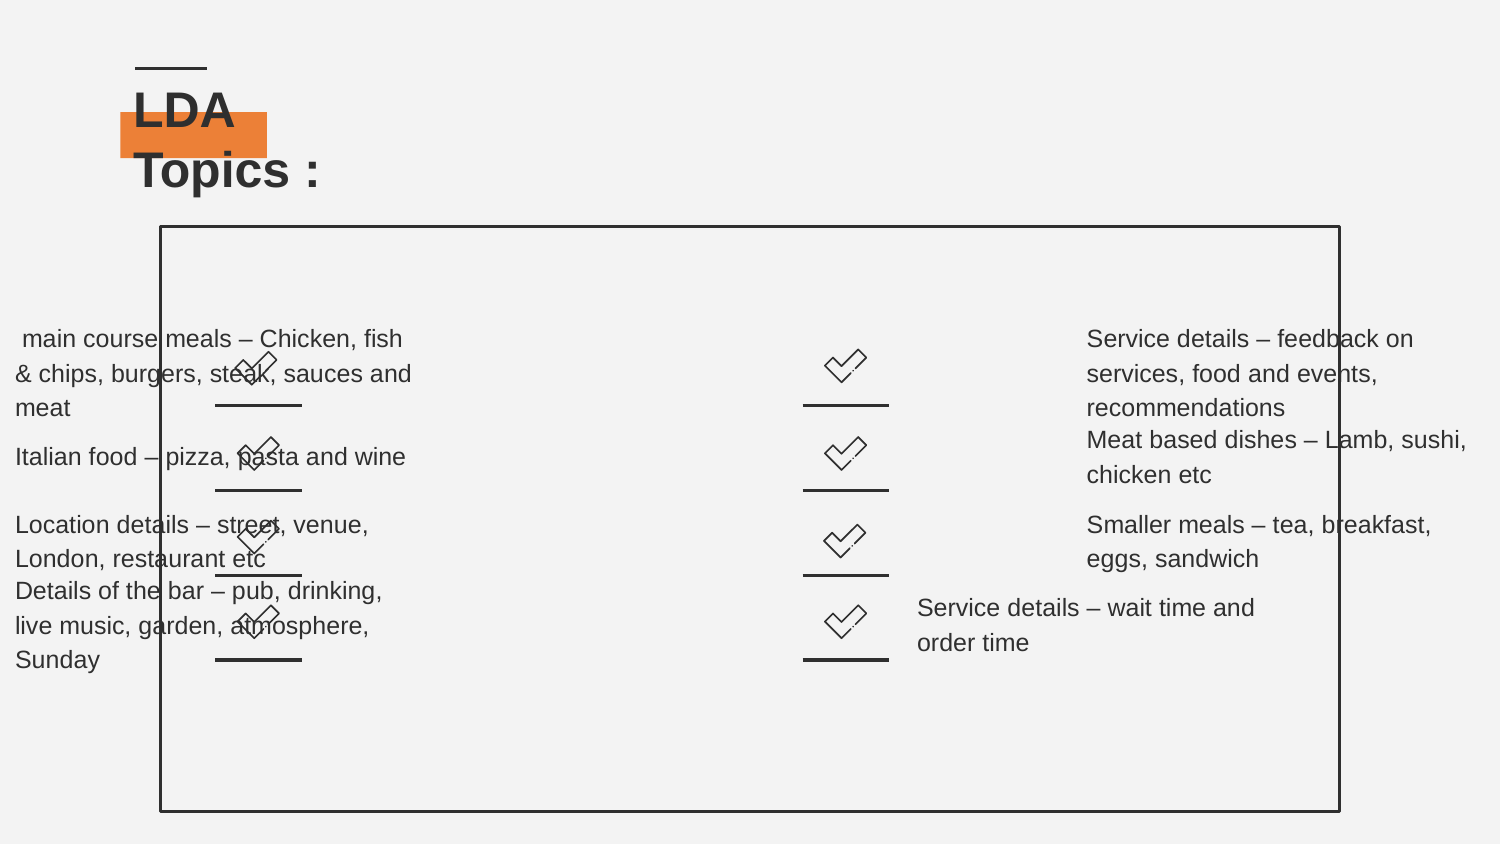

# LDA Topics :

 main course meals – Chicken, fish & chips, burgers, steak, sauces and meat
Service details – feedback on services, food and events, recommendations

Italian food – pizza, pasta and wine
Meat based dishes – Lamb, sushi, chicken etc

Location details – street, venue, London, restaurant etc
Smaller meals – tea, breakfast, eggs, sandwich

Service details – wait time and order time
Details of the bar – pub, drinking, live music, garden, atmosphere, Sunday